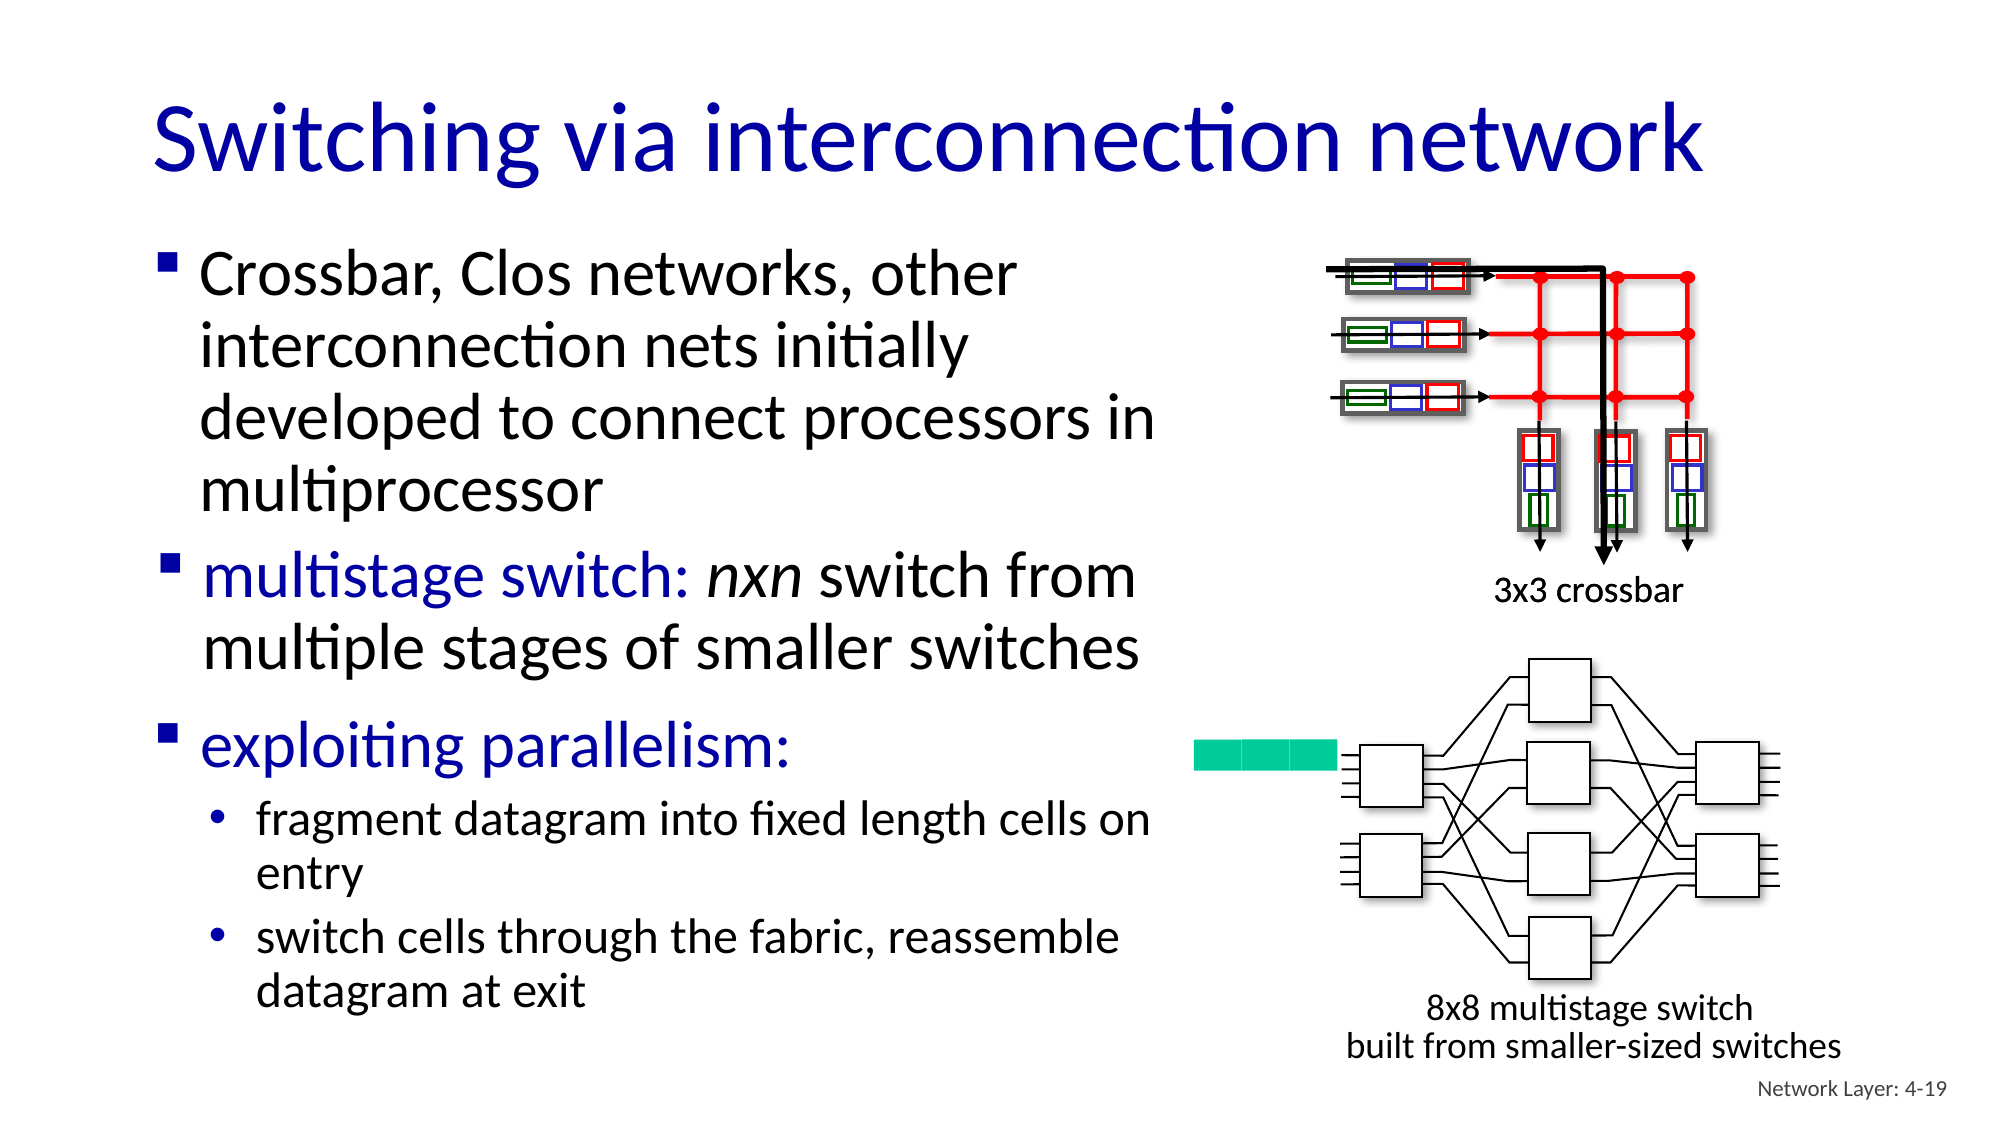

# Switching via interconnection network
Crossbar, Clos networks, other interconnection nets initially developed to connect processors in multiprocessor

multistage switch: nxn switch from multiple stages of smaller switches
3x3 crossbar
3x3 crossbar

8x8 multistage switch
built from smaller-sized switches
exploiting parallelism:
fragment datagram into fixed length cells on entry
switch cells through the fabric, reassemble datagram at exit

Network Layer: 4-19